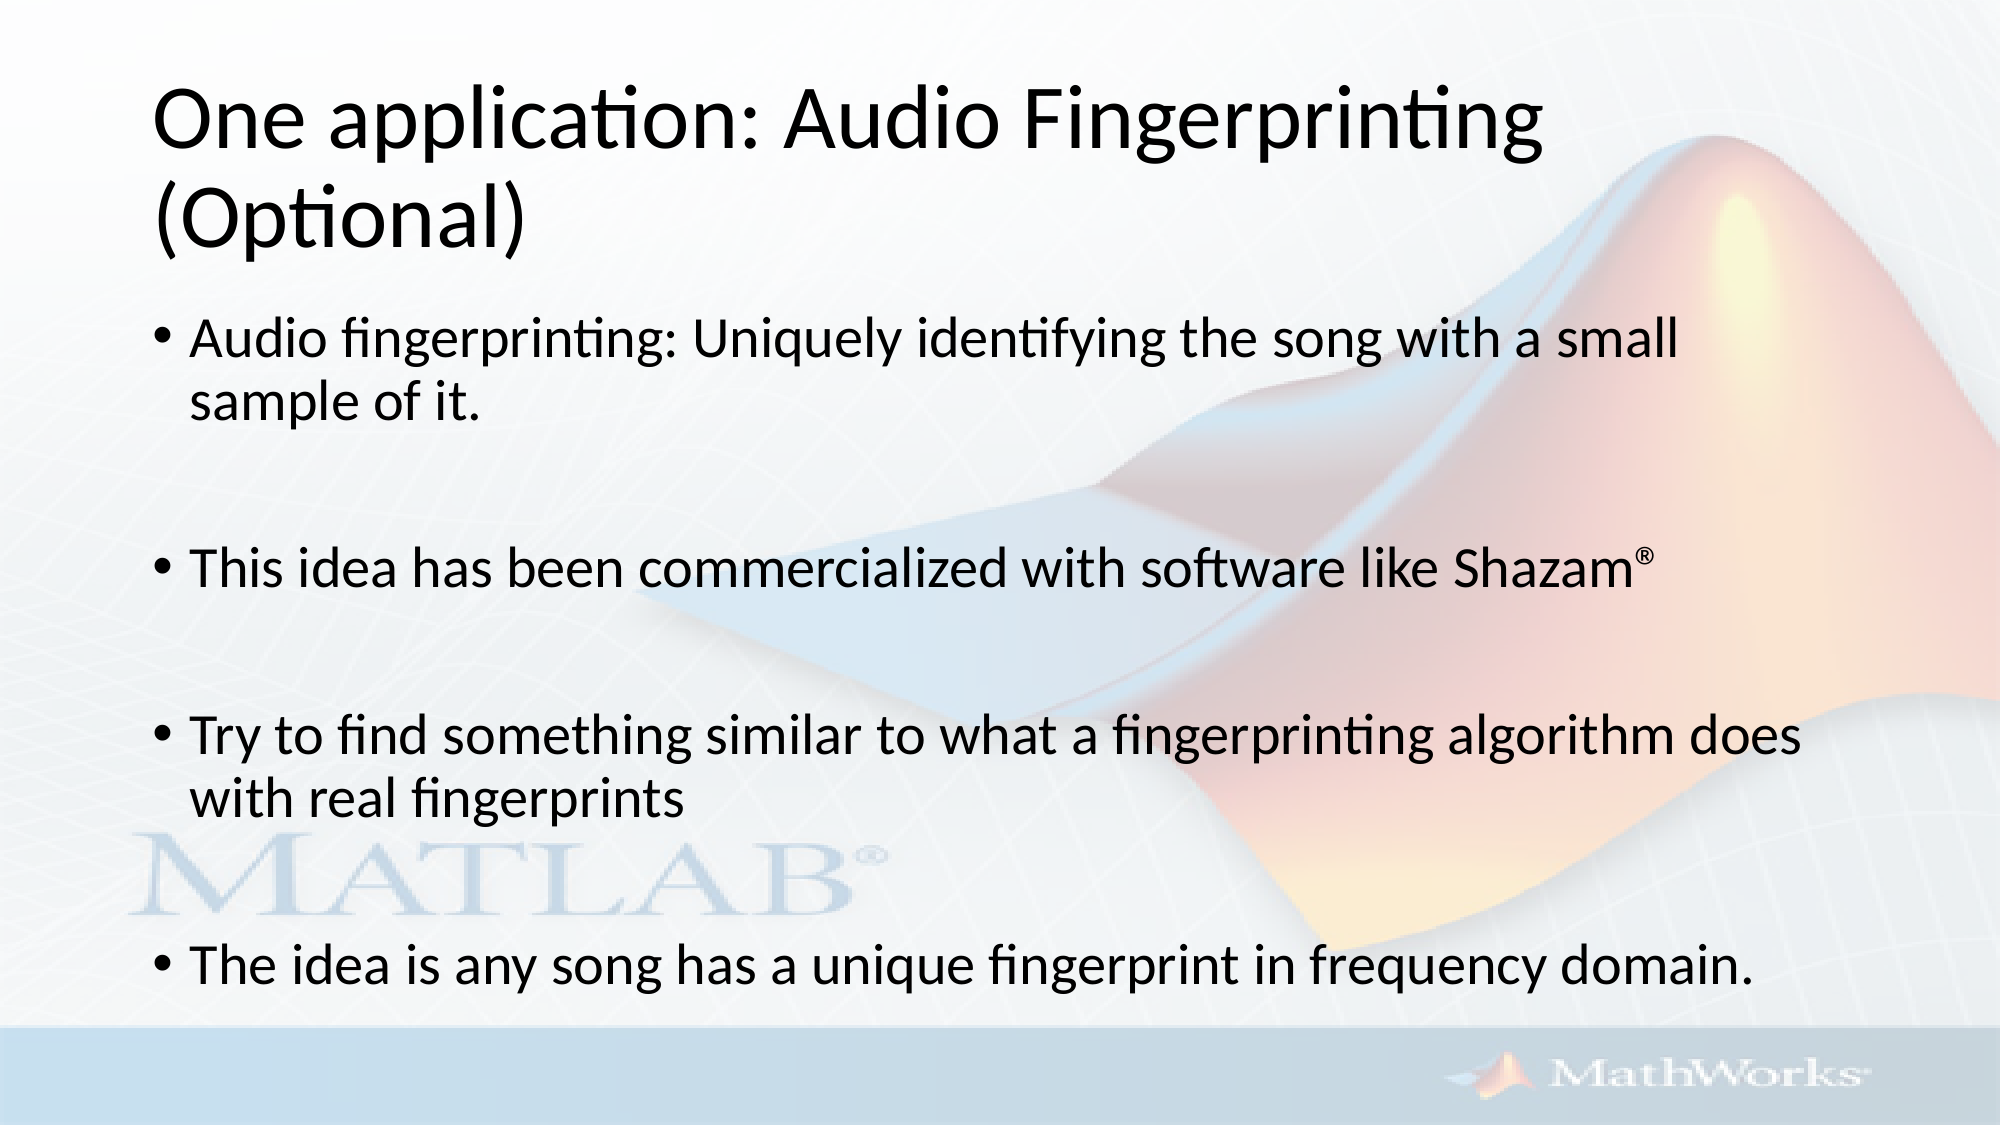

# One application: Audio Fingerprinting (Optional)
Audio fingerprinting: Uniquely identifying the song with a small sample of it.

This idea has been commercialized with software like Shazam®

Try to find something similar to what a fingerprinting algorithm does with real fingerprints

The idea is any song has a unique fingerprint in frequency domain.